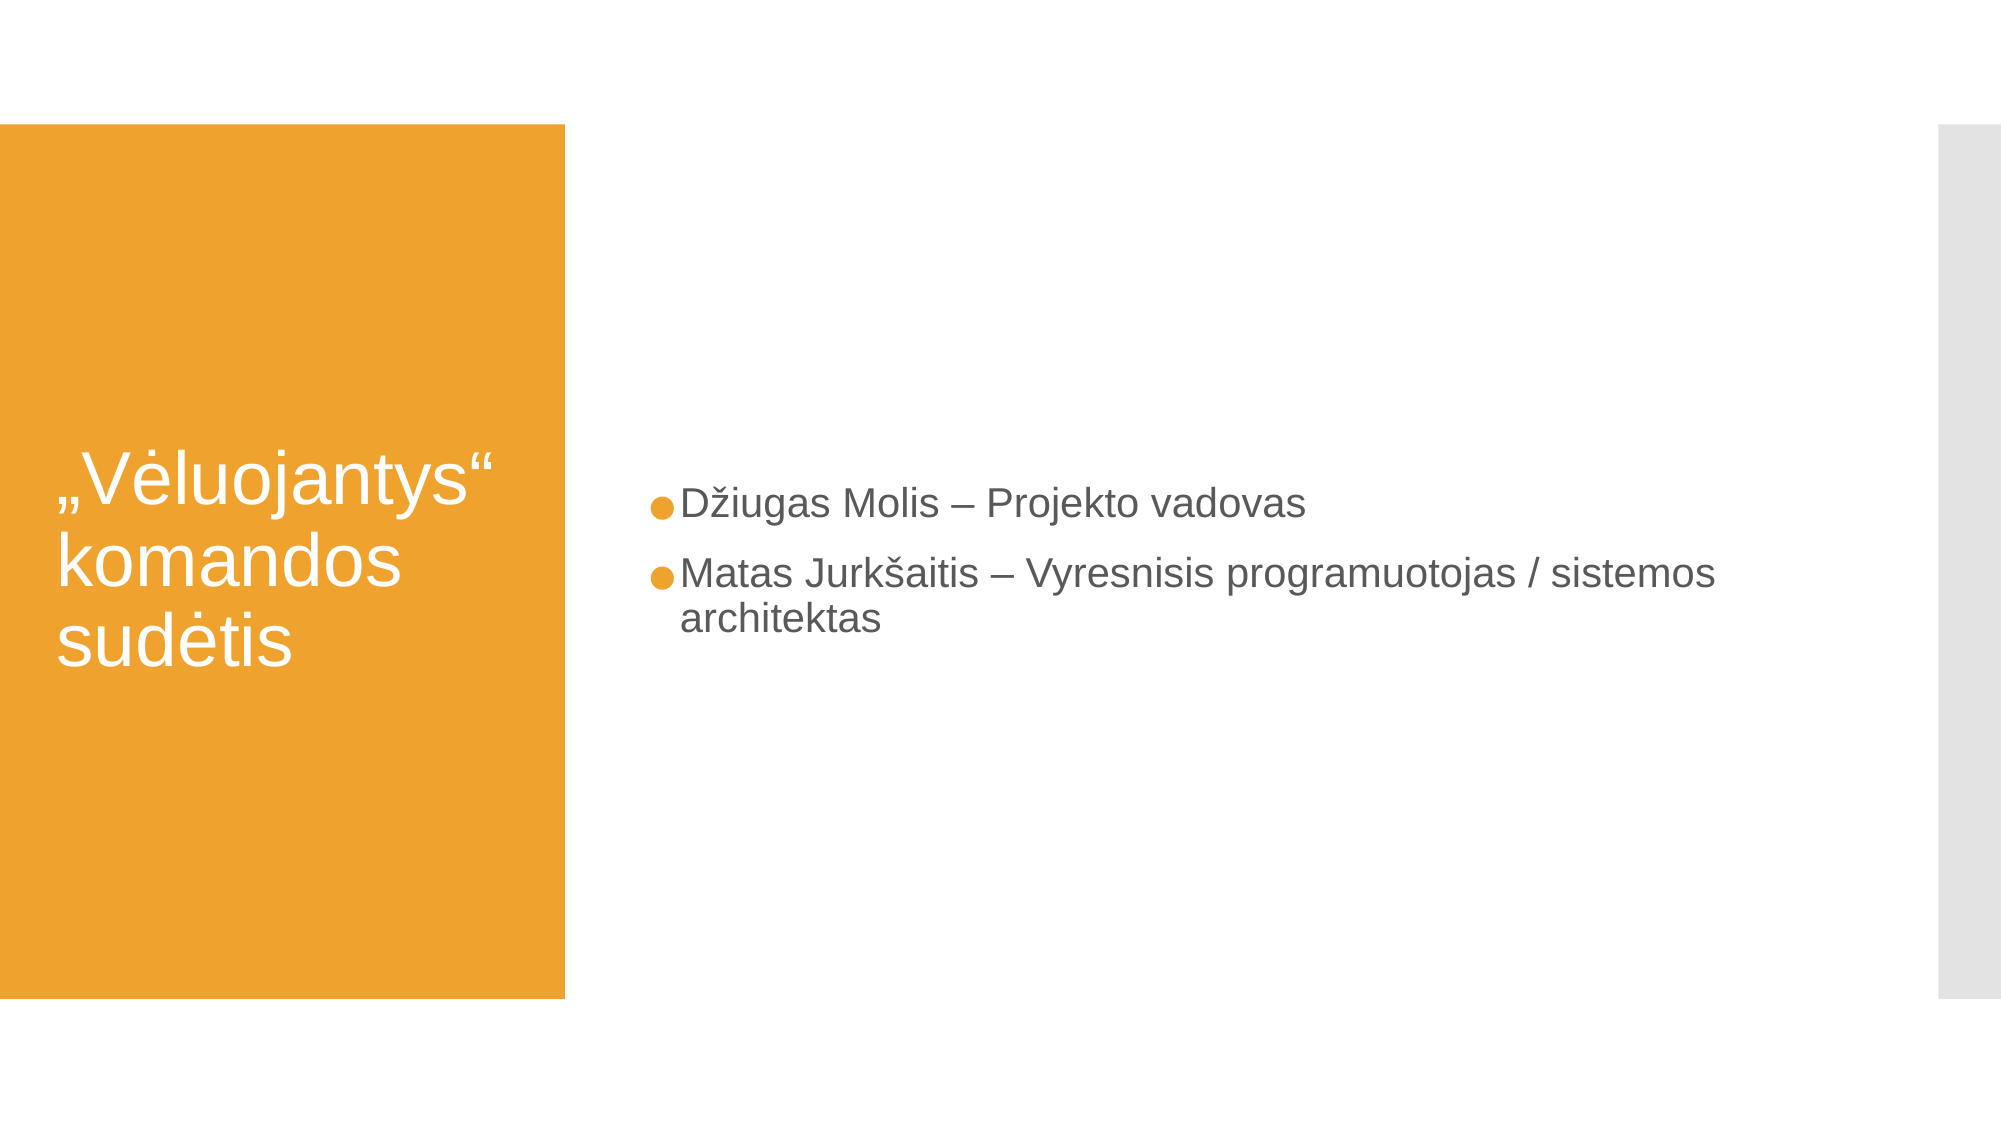

Džiugas Molis – Projekto vadovas
Matas Jurkšaitis – Vyresnisis programuotojas / sistemos architektas
# „Vėluojantys“ komandos sudėtis